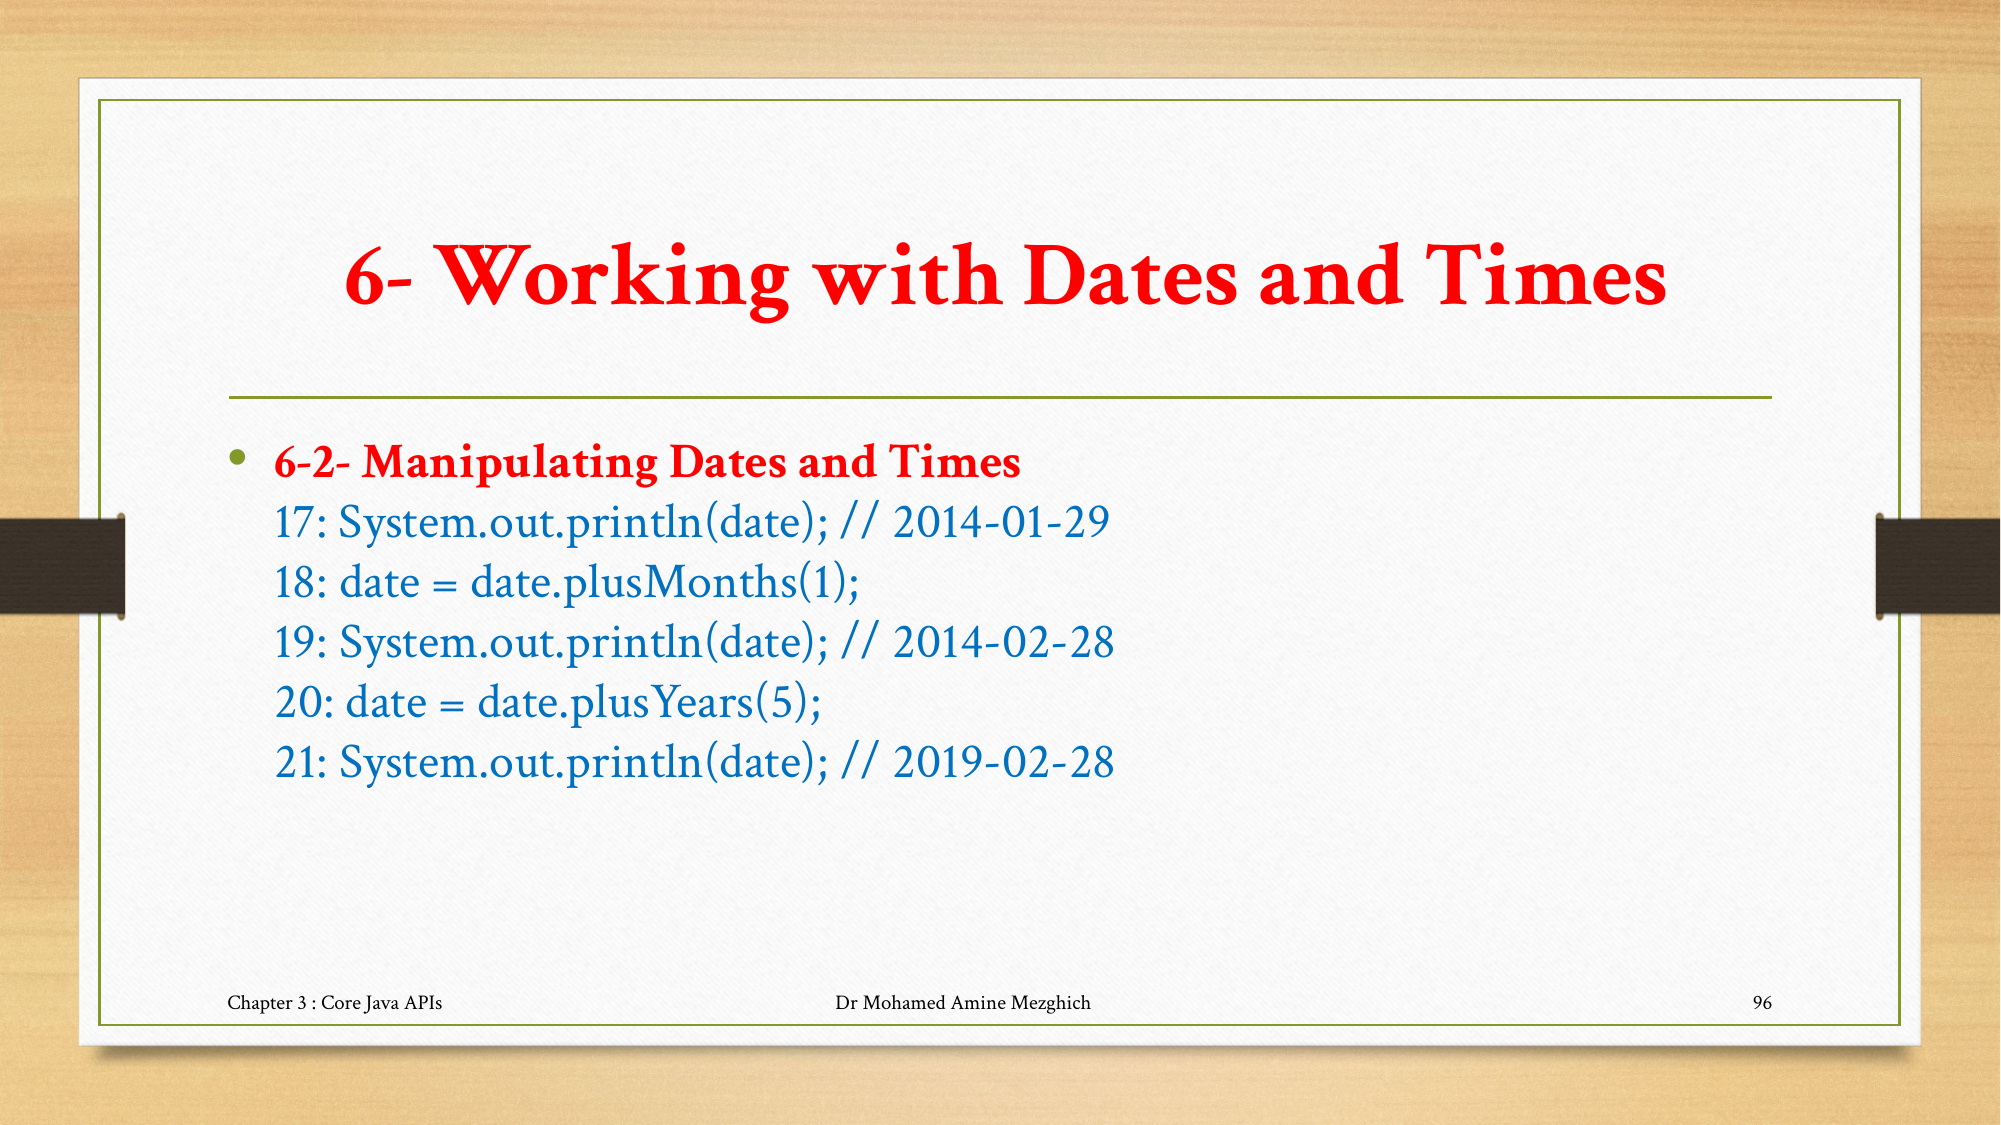

# 6- Working with Dates and Times
6-2- Manipulating Dates and Times
17: System.out.println(date); // 2014-01-29
18: date = date.plusMonths(1);
19: System.out.println(date); // 2014-02-28
20: date = date.plusYears(5);
21: System.out.println(date); // 2019-02-28
Chapter 3 : Core Java APIs                                                                                   Dr Mohamed Amine Mezghich
96